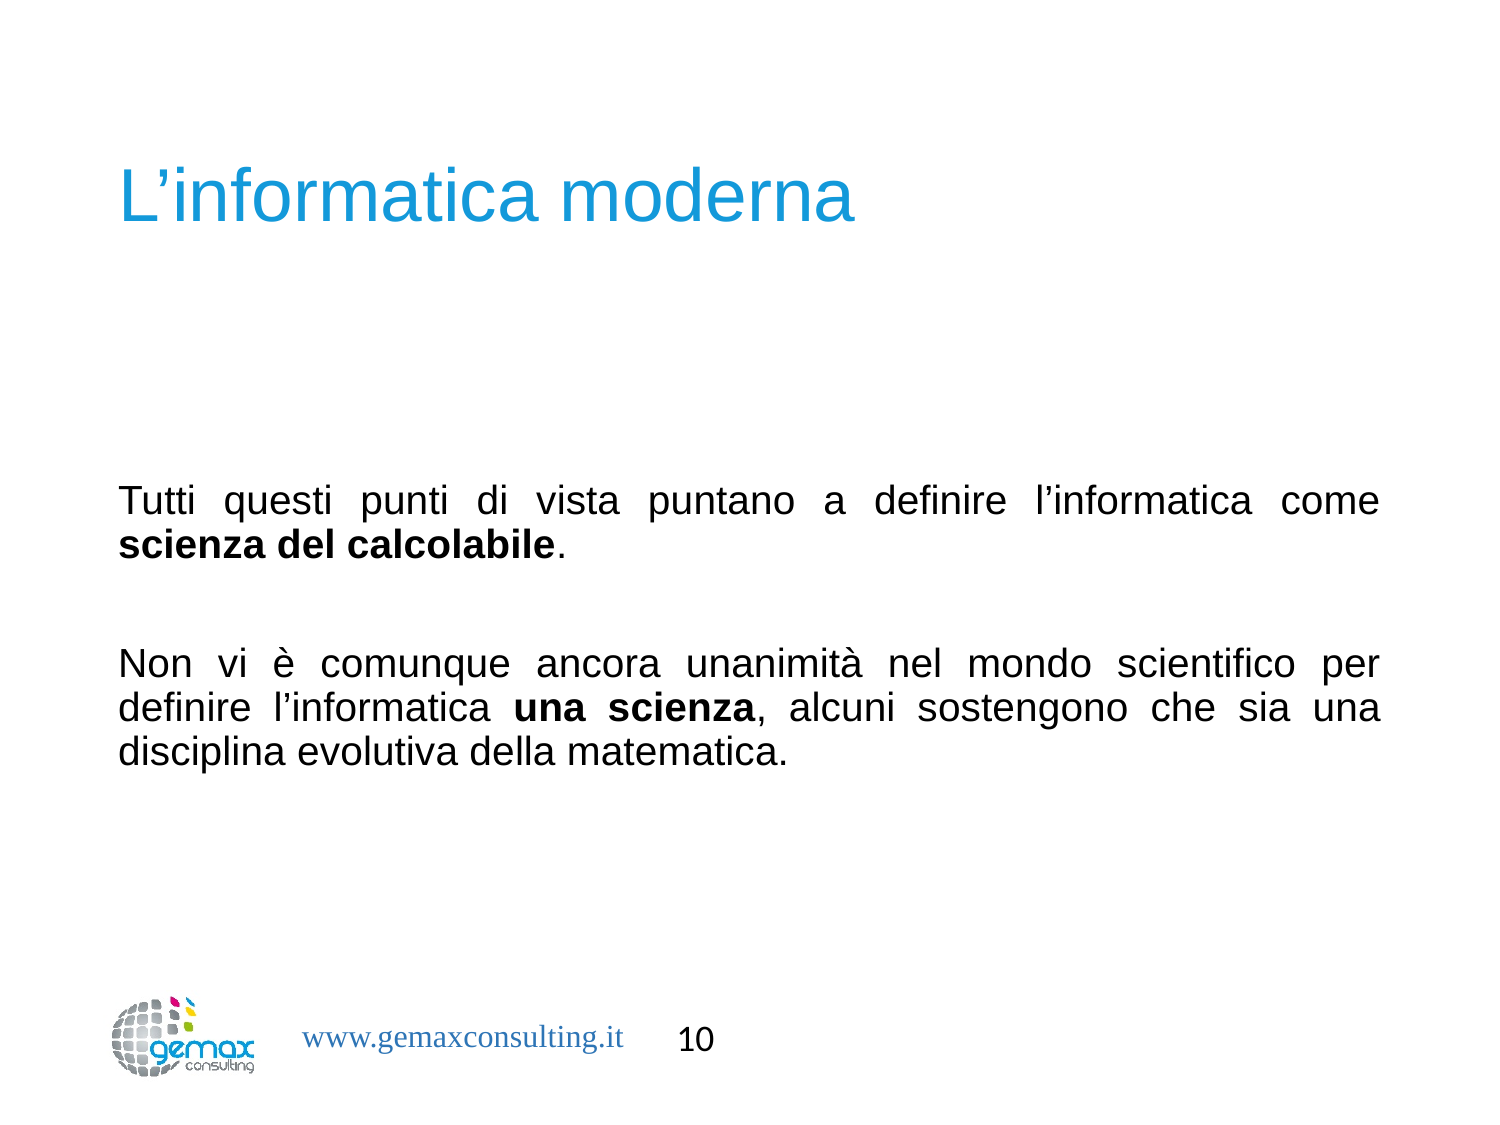

# L’informatica moderna
Tutti questi punti di vista puntano a definire l’informatica come scienza del calcolabile.

Non vi è comunque ancora unanimità nel mondo scientifico per definire l’informatica una scienza, alcuni sostengono che sia una disciplina evolutiva della matematica.

10